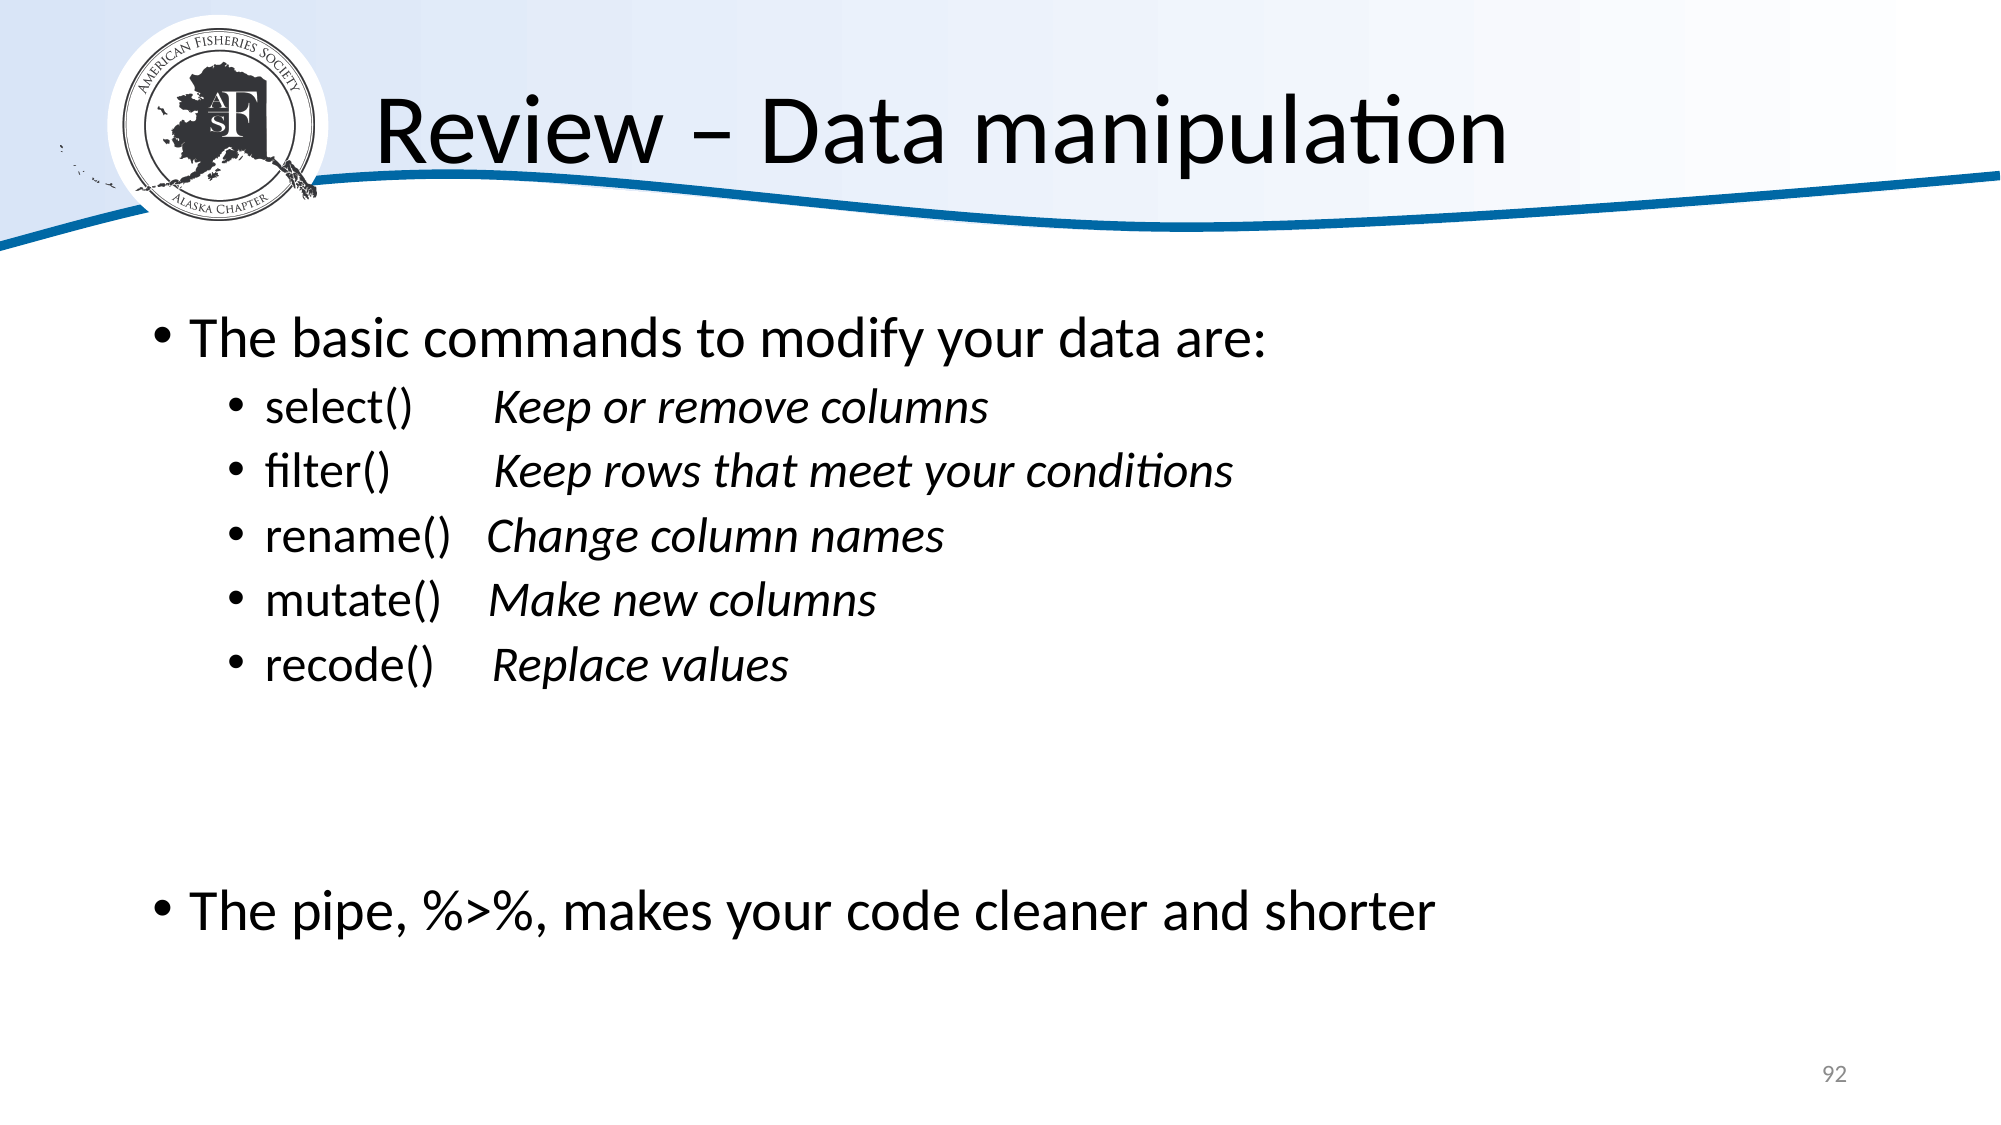

# Review – Data manipulation
The basic commands to modify your data are:
select()       Keep or remove columns
filter()         Keep rows that meet your conditions
rename()   Change column names
mutate()    Make new columns
recode()     Replace values

The pipe, %>%, makes your code cleaner and shorter
92